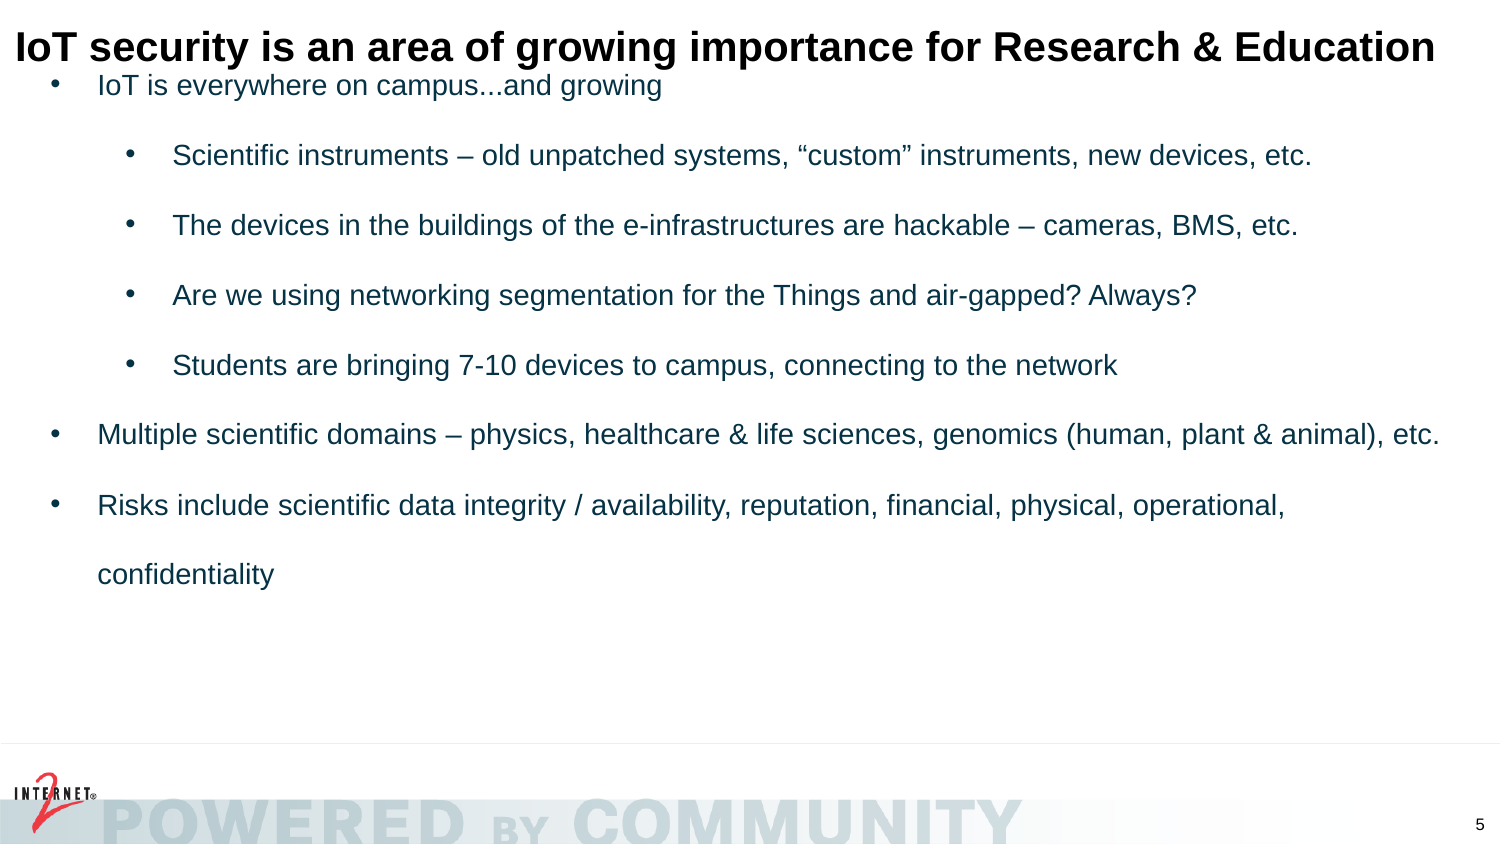

# IoT security is an area of growing importance for Research & Education
IoT is everywhere on campus...and growing
Scientific instruments – old unpatched systems, “custom” instruments, new devices, etc.
The devices in the buildings of the e-infrastructures are hackable – cameras, BMS, etc.
Are we using networking segmentation for the Things and air-gapped? Always?
Students are bringing 7-10 devices to campus, connecting to the network
Multiple scientific domains – physics, healthcare & life sciences, genomics (human, plant & animal), etc.
Risks include scientific data integrity / availability, reputation, financial, physical, operational, confidentiality